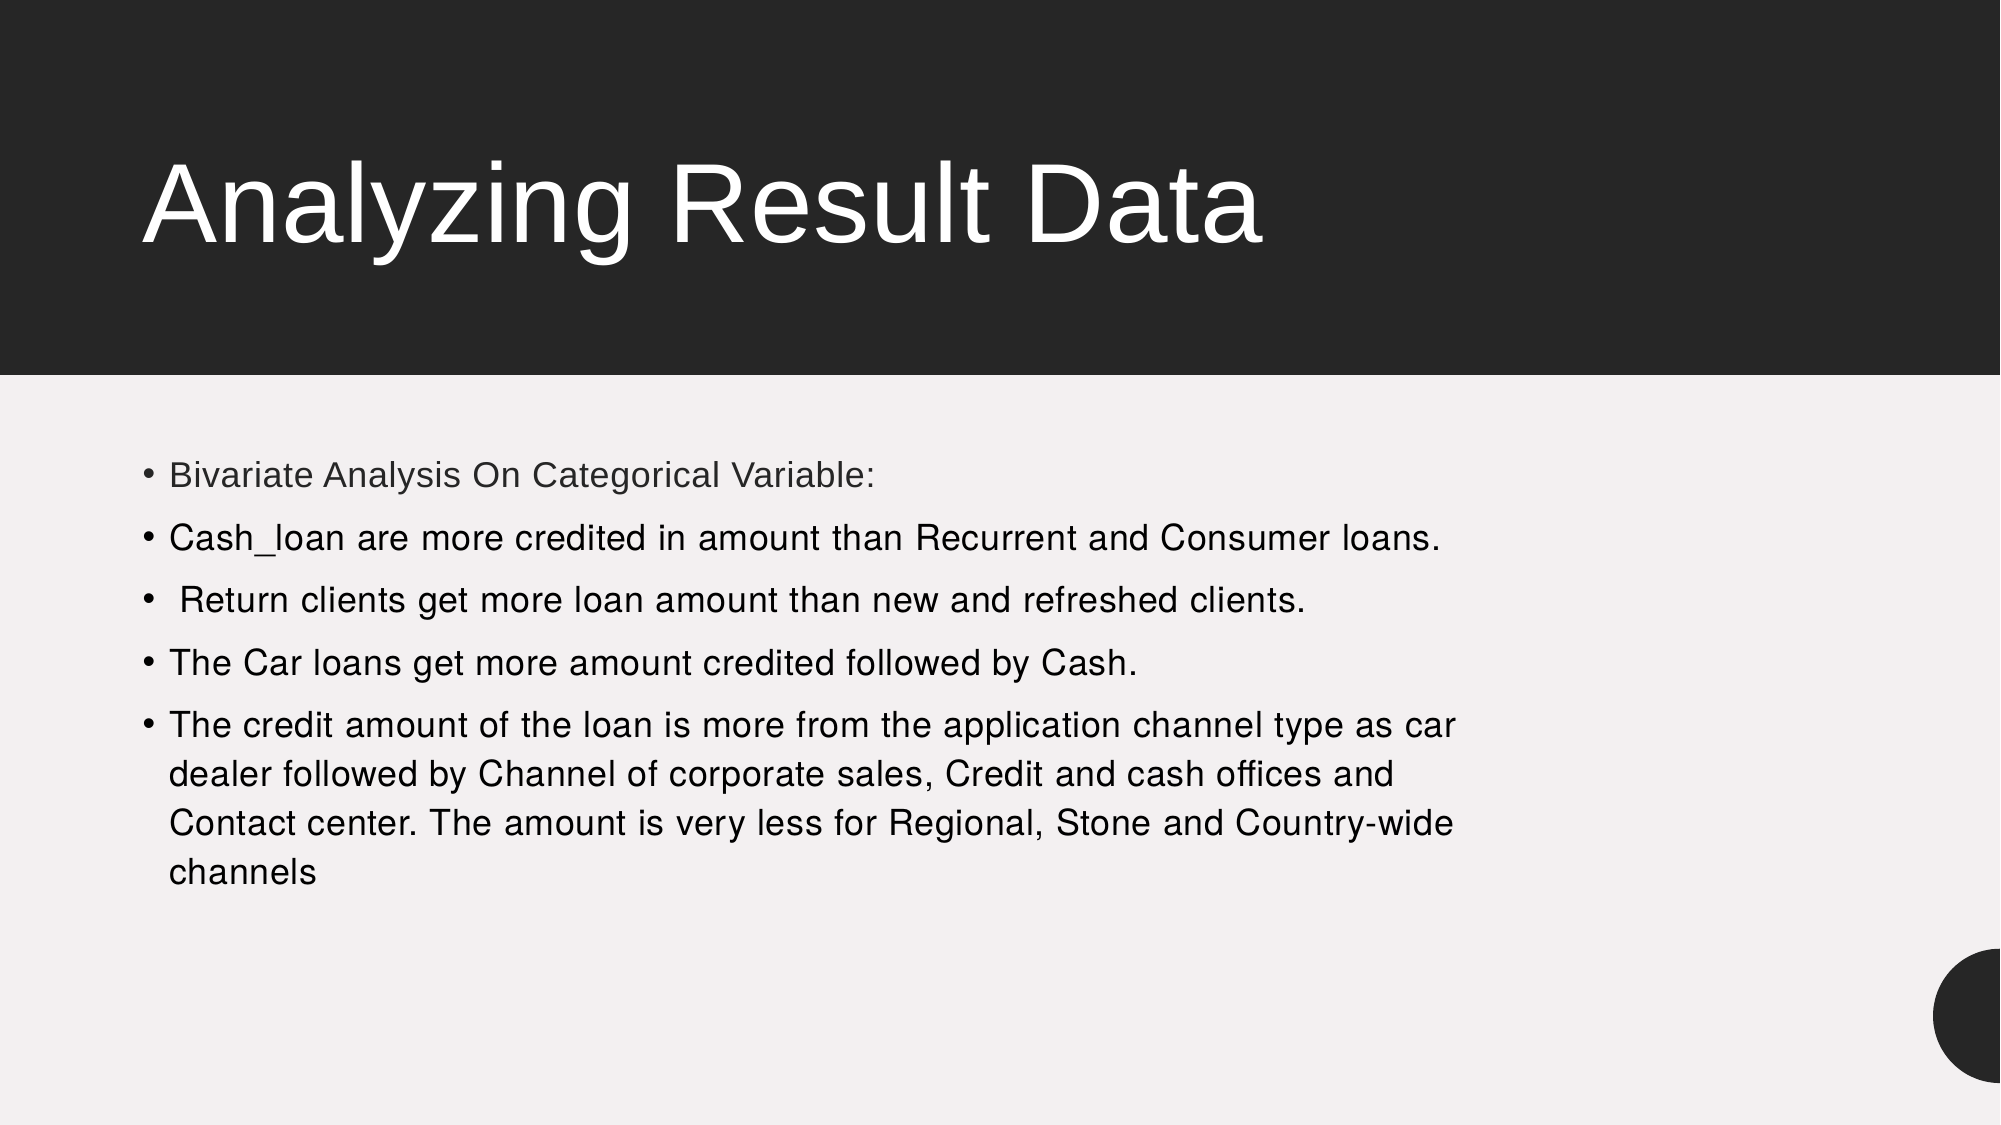

# Analyzing Result Data
Bivariate Analysis On Categorical Variable:
Cash_loan are more credited in amount than Recurrent and Consumer loans.
 Return clients get more loan amount than new and refreshed clients.
The Car loans get more amount credited followed by Cash.
The credit amount of the loan is more from the application channel type as car dealer followed by Channel of corporate sales, Credit and cash offices and Contact center. The amount is very less for Regional, Stone and Country-wide channels